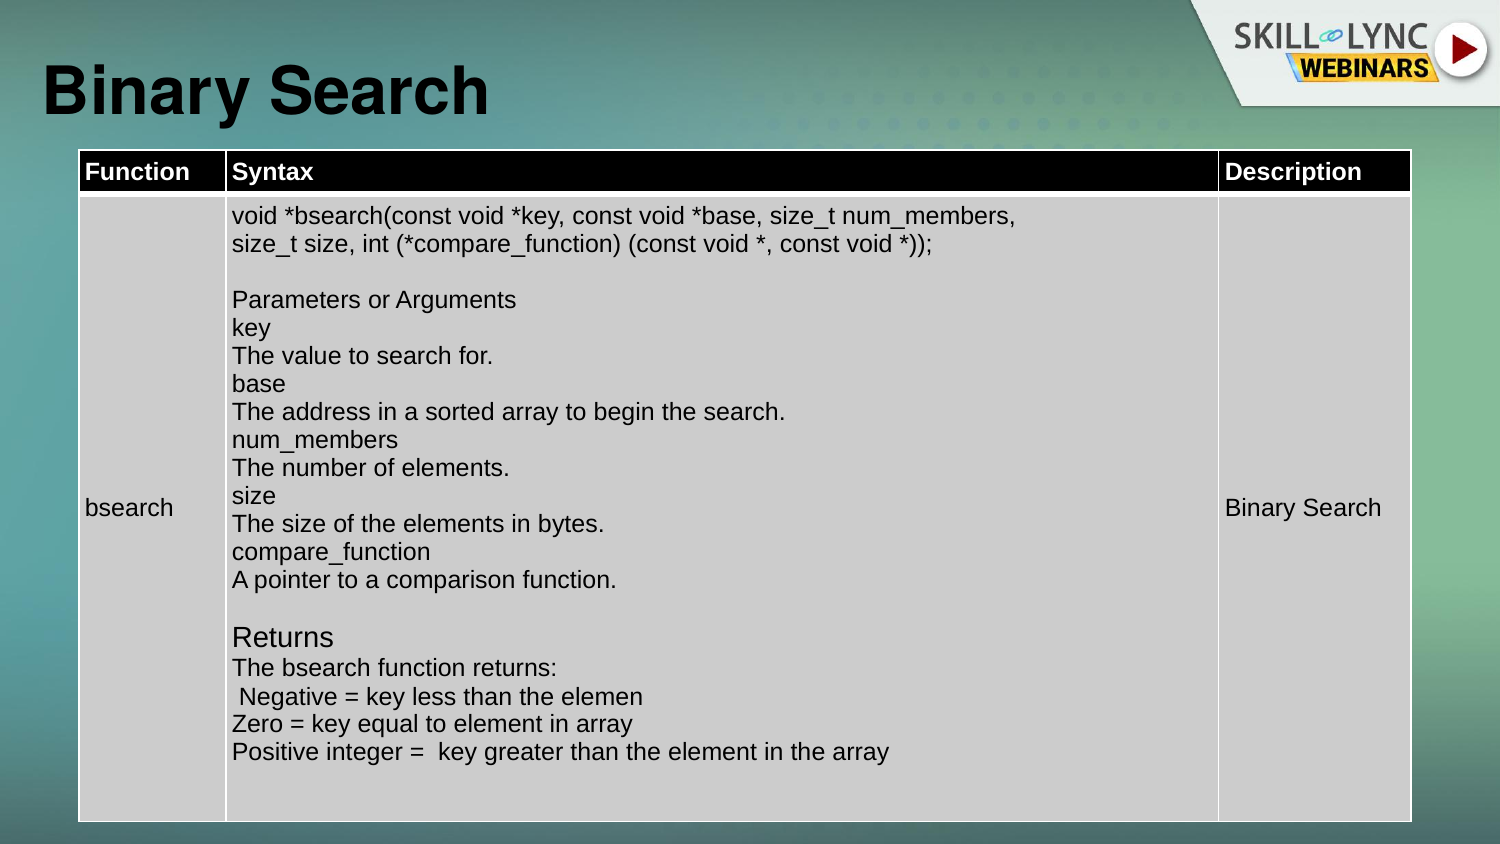

# Binary Search
| Function | Syntax | Description |
| --- | --- | --- |
| bsearch | void \*bsearch(const void \*key, const void \*base, size\_t num\_members,  size\_t size, int (\*compare\_function) (const void \*, const void \*)); Parameters or Arguments key The value to search for. base The address in a sorted array to begin the search. num\_members The number of elements. size The size of the elements in bytes. compare\_function A pointer to a comparison function. Returns The bsearch function returns:  Negative = key less than the elemen  Zero = key equal to element in array Positive integer =  key greater than the element in the array | Binary Search |